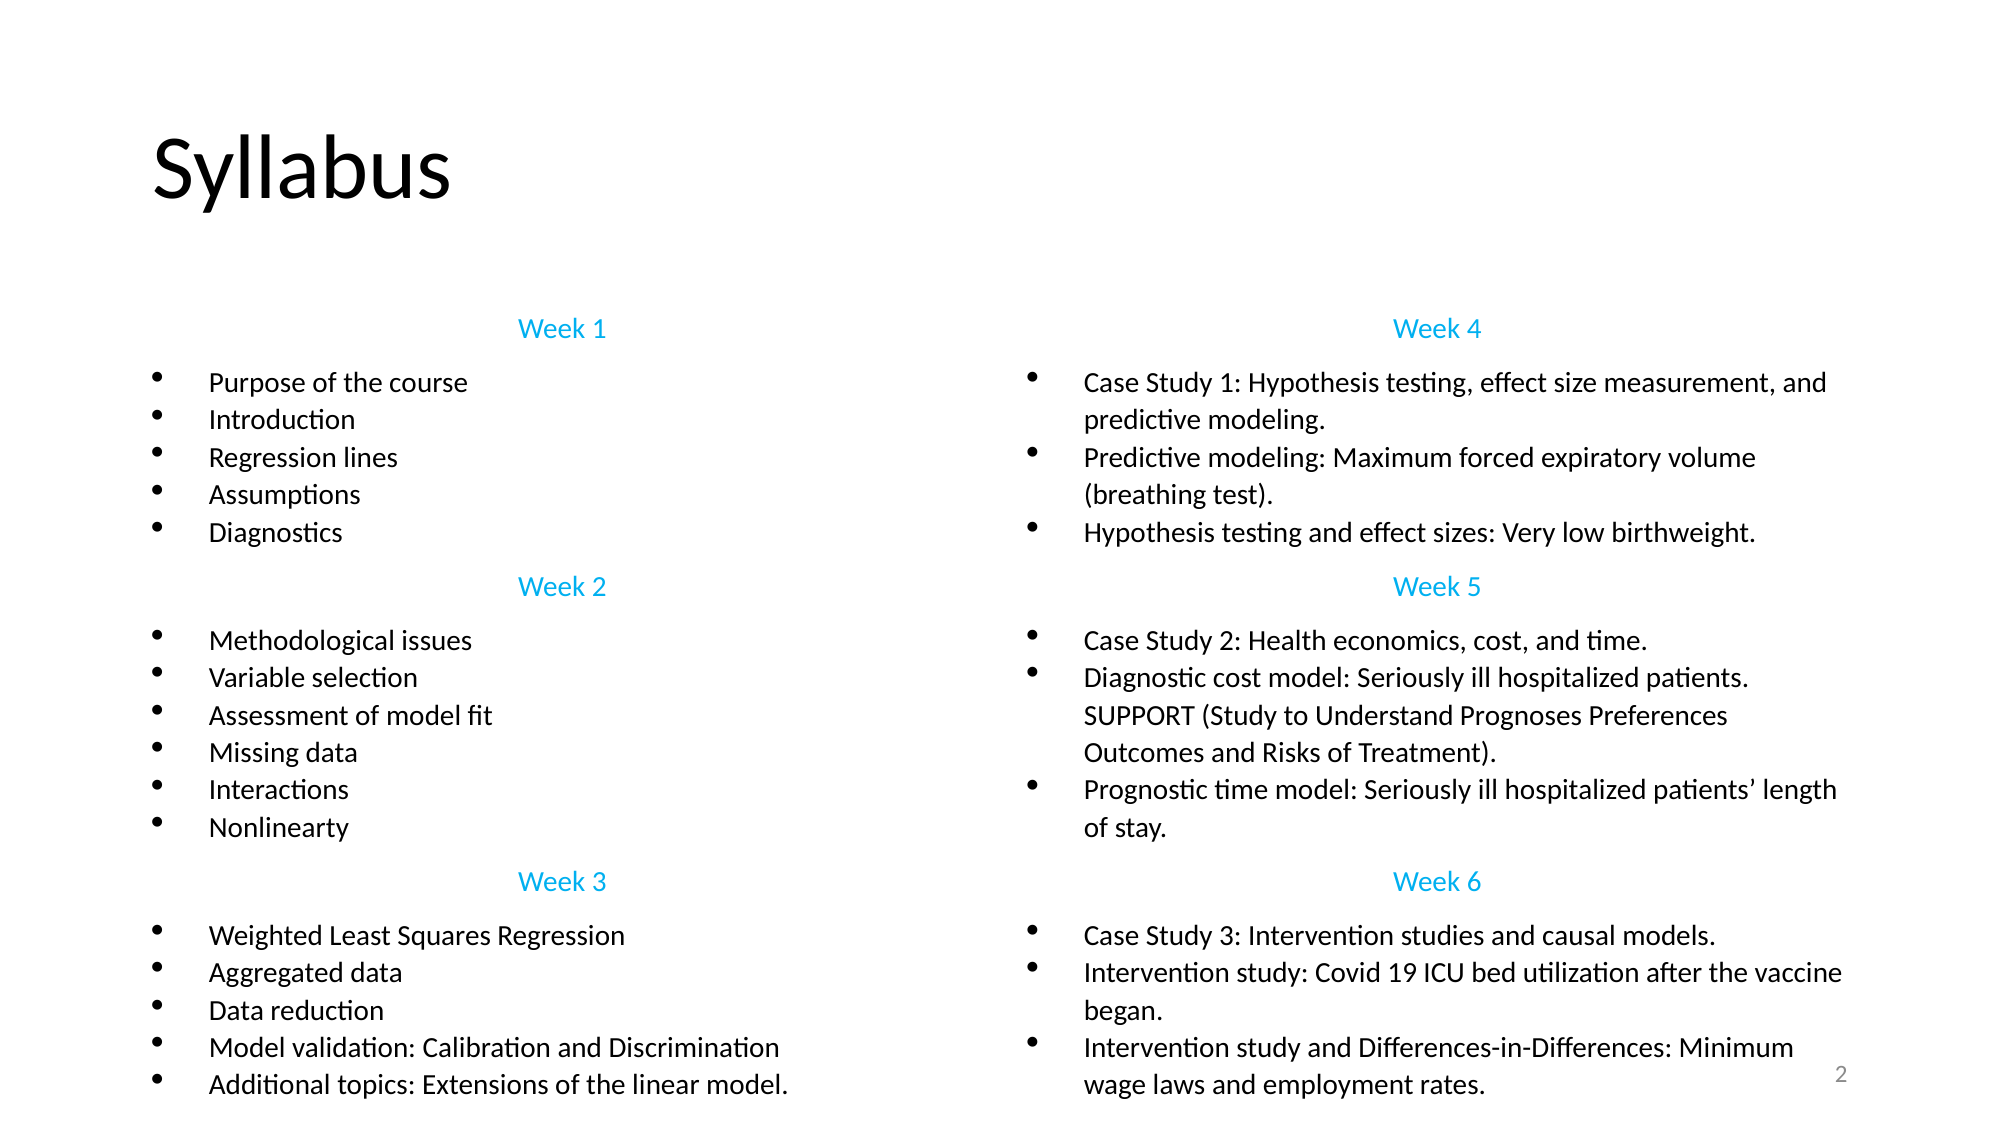

# Syllabus
Week 4
Case Study 1: Hypothesis testing, effect size measurement, and predictive modeling.
Predictive modeling: Maximum forced expiratory volume (breathing test).
Hypothesis testing and effect sizes: Very low birthweight.
Week 5
Case Study 2: Health economics, cost, and time.
Diagnostic cost model: Seriously ill hospitalized patients. SUPPORT (Study to Understand Prognoses Preferences Outcomes and Risks of Treatment).
Prognostic time model: Seriously ill hospitalized patients’ length of stay.
Week 6
Case Study 3: Intervention studies and causal models.
Intervention study: Covid 19 ICU bed utilization after the vaccine began.
Intervention study and Differences-in-Differences: Minimum wage laws and employment rates.
Week 1
Purpose of the course
Introduction
Regression lines
Assumptions
Diagnostics
Week 2
Methodological issues
Variable selection
Assessment of model fit
Missing data
Interactions
Nonlinearty
Week 3
Weighted Least Squares Regression
Aggregated data
Data reduction
Model validation: Calibration and Discrimination
Additional topics: Extensions of the linear model.
2